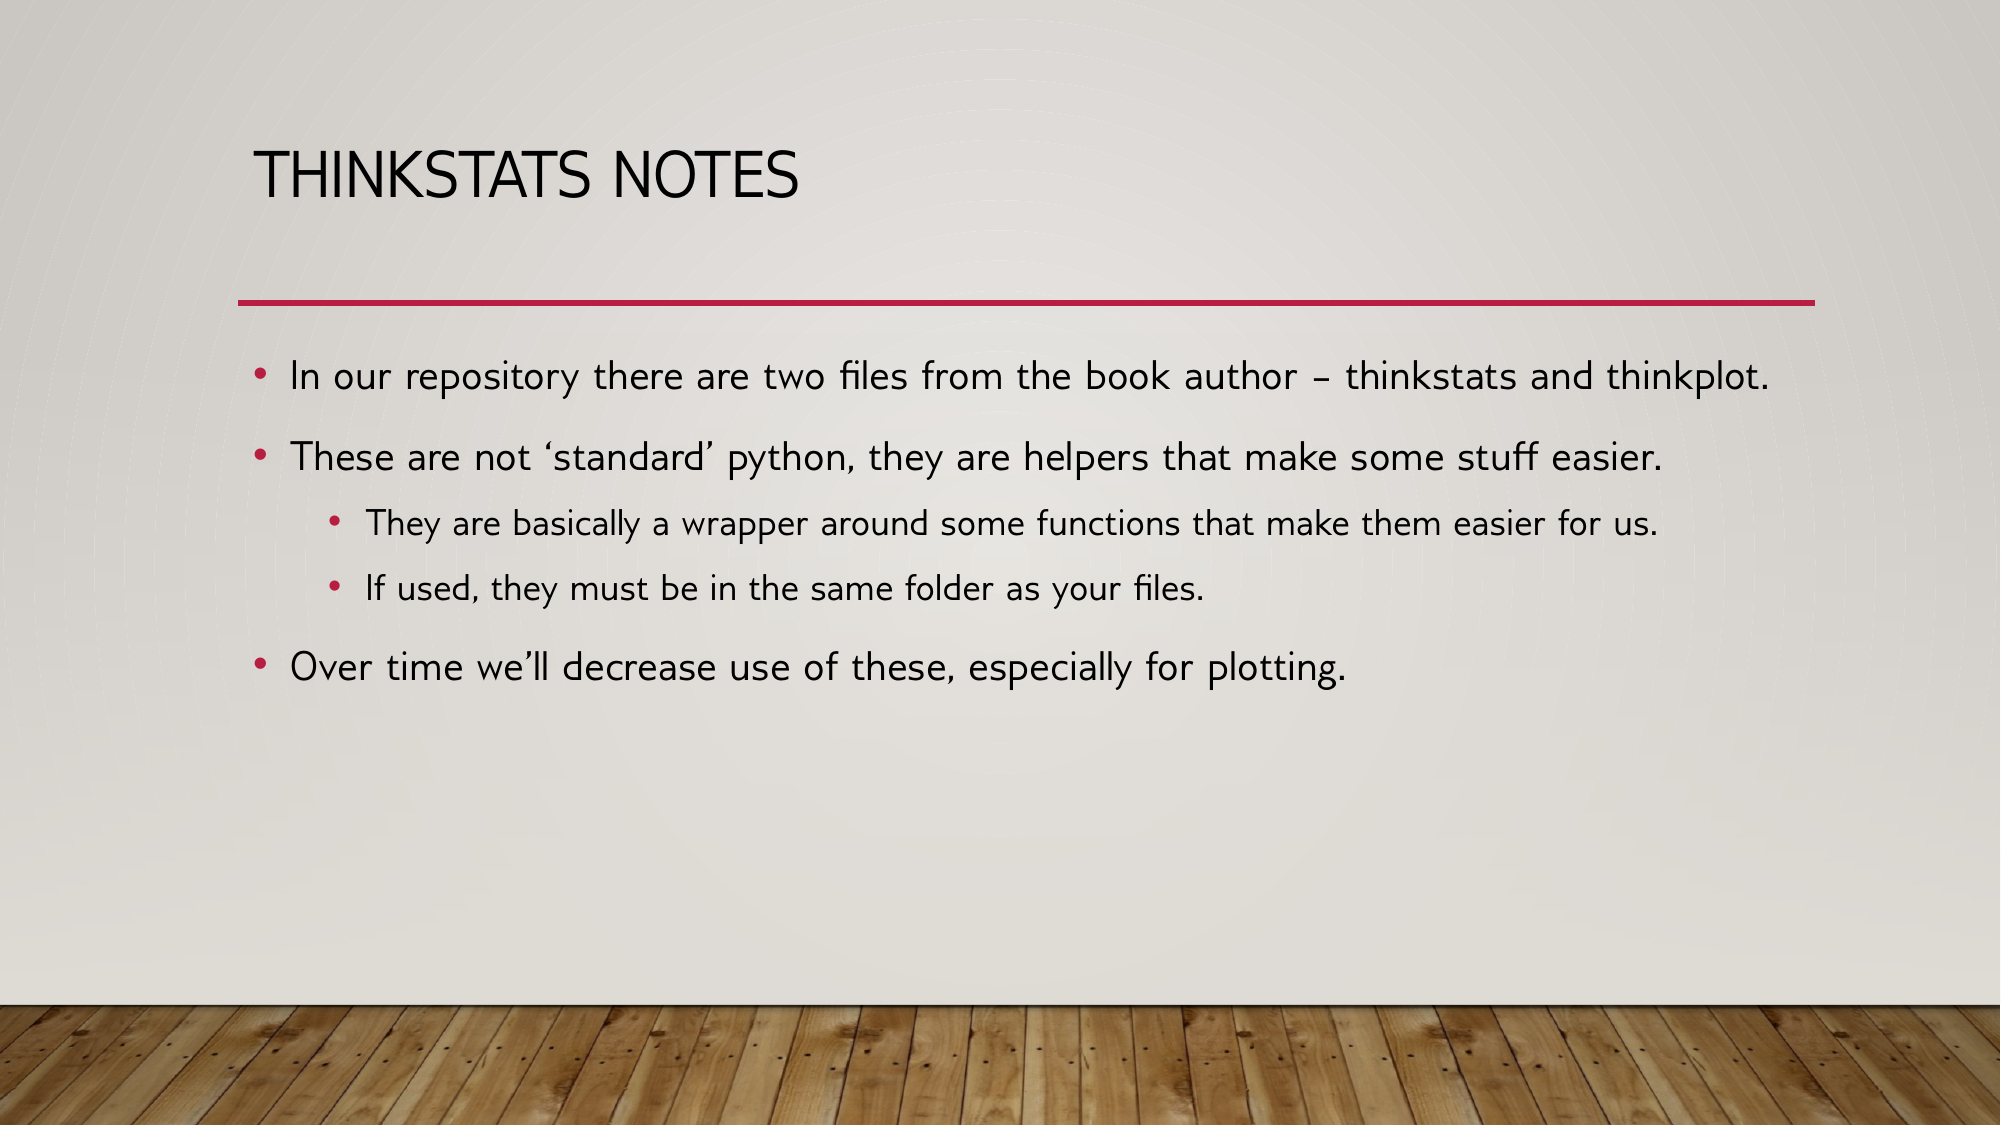

# ThinkStats Notes
In our repository there are two files from the book author – thinkstats and thinkplot.
These are not ‘standard’ python, they are helpers that make some stuff easier.
They are basically a wrapper around some functions that make them easier for us.
If used, they must be in the same folder as your files.
Over time we’ll decrease use of these, especially for plotting.